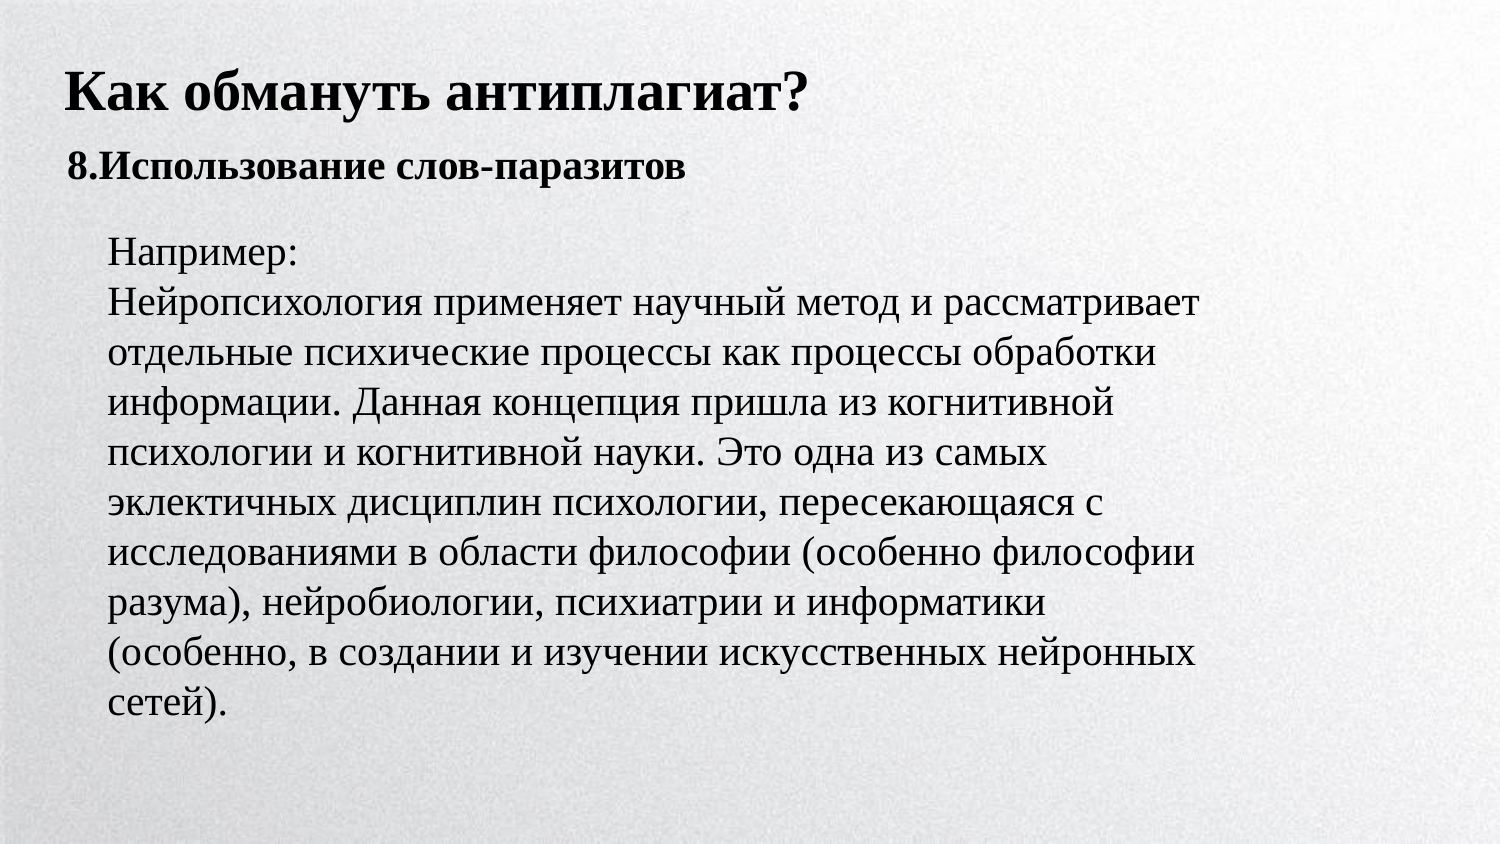

Как обмануть антиплагиат?
8.Использование слов-паразитов
Например:
Нейропсихология применяет научный метод и рассматривает отдельные психические процессы как процессы обработки информации. Данная концепция пришла из когнитивной психологии и когнитивной науки. Это одна из самых эклектичных дисциплин психологии, пересекающаяся с исследованиями в области философии (особенно философии разума), нейробиологии, психиатрии и информатики (особенно, в создании и изучении искусственных нейронных сетей).